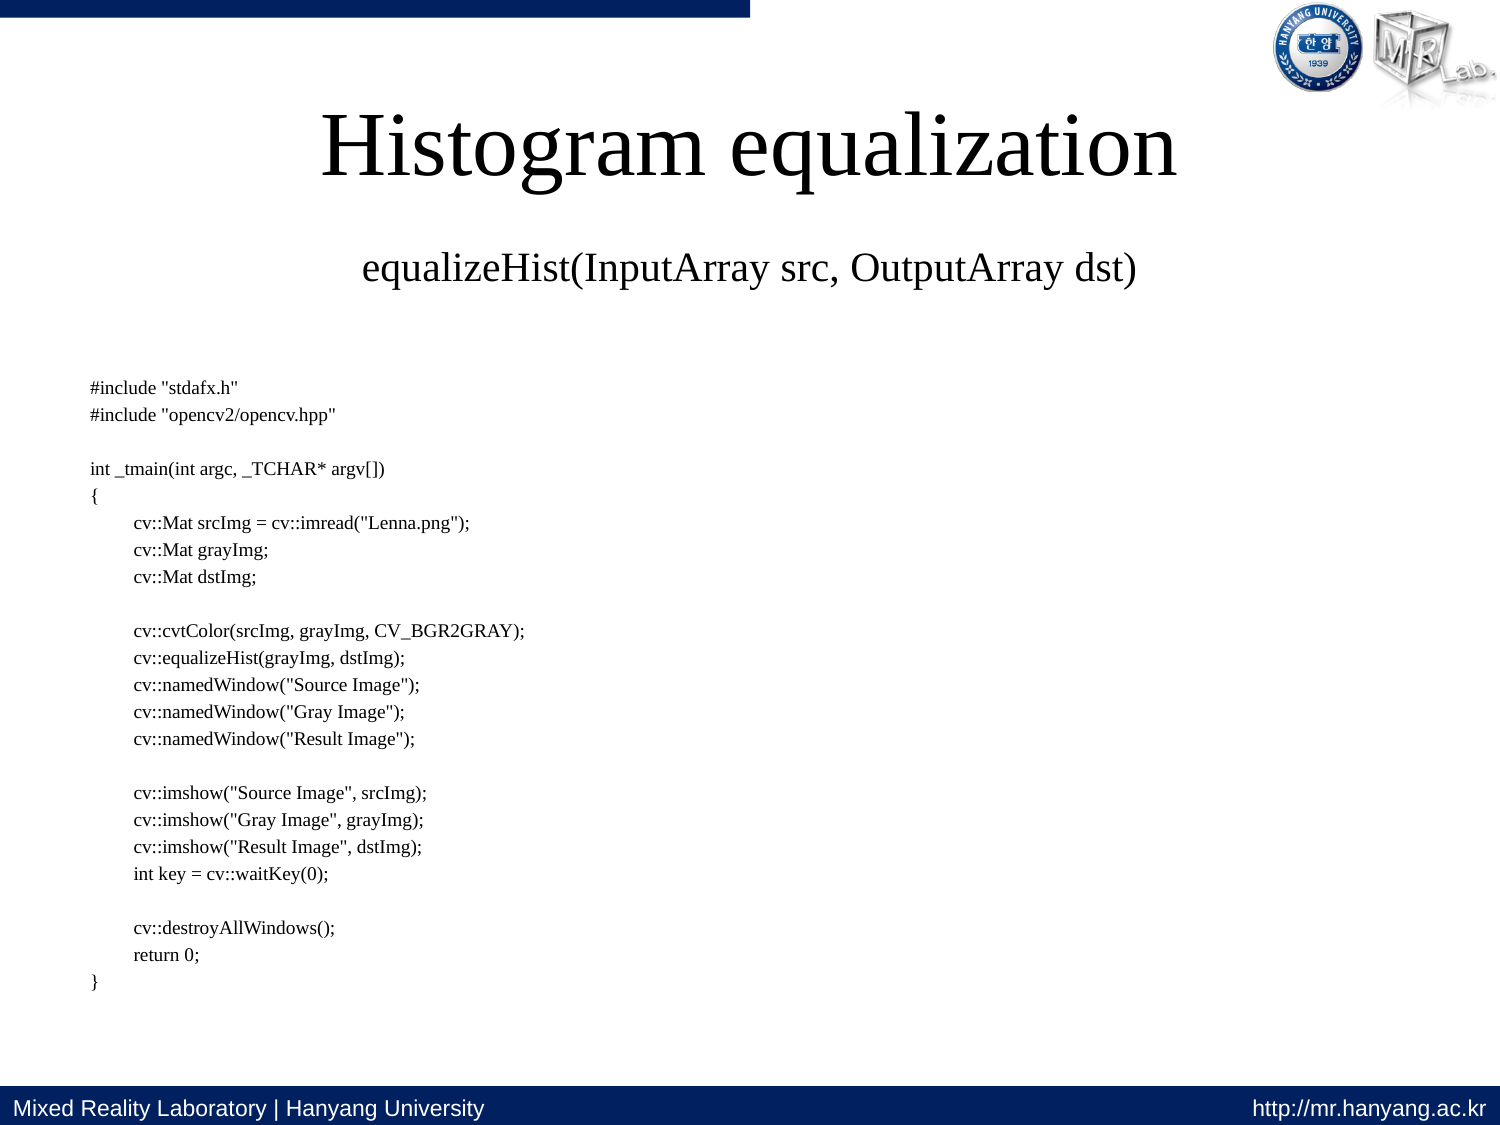

# Histogram equalization
equalizeHist(InputArray src, OutputArray dst)
#include "stdafx.h"
#include "opencv2/opencv.hpp"

int _tmain(int argc, _TCHAR* argv[])
{
	cv::Mat srcImg = cv::imread("Lenna.png");
	cv::Mat grayImg;
	cv::Mat dstImg;

	cv::cvtColor(srcImg, grayImg, CV_BGR2GRAY);
	cv::equalizeHist(grayImg, dstImg);
	cv::namedWindow("Source Image");
	cv::namedWindow("Gray Image");
	cv::namedWindow("Result Image");

	cv::imshow("Source Image", srcImg);
	cv::imshow("Gray Image", grayImg);
	cv::imshow("Result Image", dstImg);
	int key = cv::waitKey(0);

	cv::destroyAllWindows();
	return 0;
}